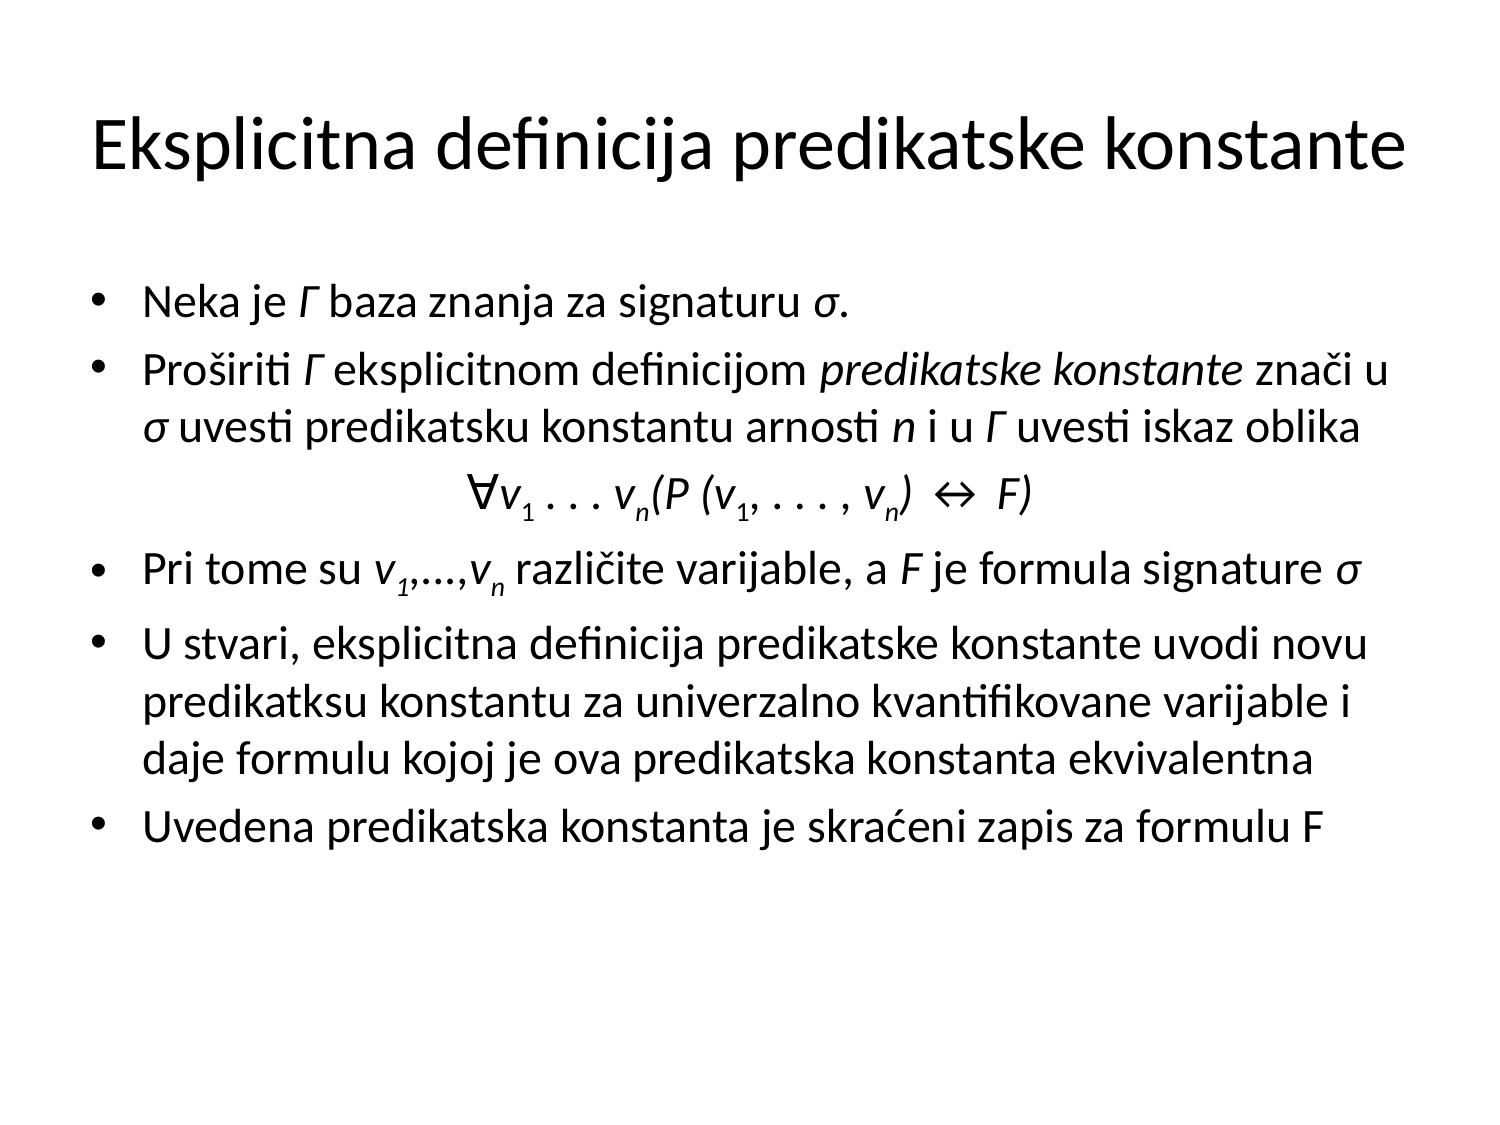

# Eksplicitna definicija predikatske konstante
Neka je Γ baza znanja za signaturu σ.
Proširiti Γ eksplicitnom definicijom predikatske konstante znači u σ uvesti predikatsku konstantu arnosti n i u Γ uvesti iskaz oblika
∀v1 . . . vn(P (v1, . . . , vn) ↔ F)
Pri tome su v1,...,vn različite varijable, a F je formula signature σ
U stvari, eksplicitna definicija predikatske konstante uvodi novu predikatksu konstantu za univerzalno kvantifikovane varijable i daje formulu kojoj je ova predikatska konstanta ekvivalentna
Uvedena predikatska konstanta je skraćeni zapis za formulu F